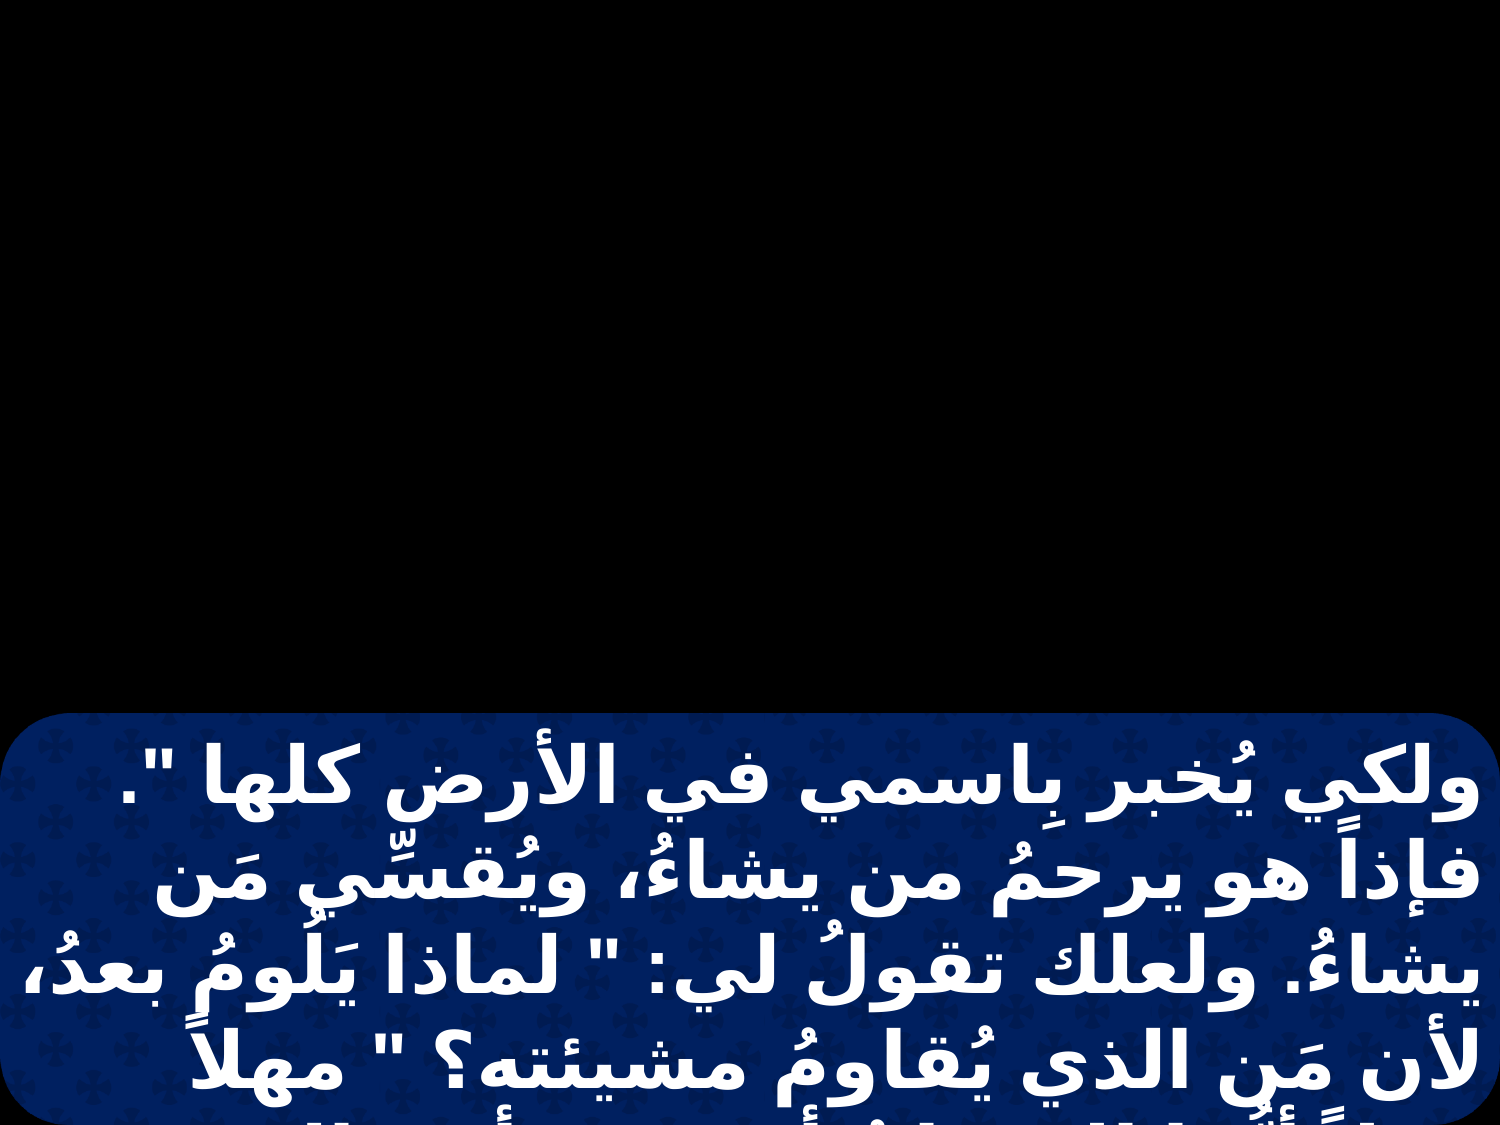

ولكي يُخبر بِاسمي في الأرض كلها ". فإذاً هو يرحمُ من يشاءُ، ويُقسِّي مَن يشاءُ. ولعلك تقولُ لي: " لماذا يَلُومُ بعدُ، لأن مَن الذي يُقاومُ مشيئته؟ " مهلاً مهلاً أيُّها الإنسانُ أنت مَن أنتَ الذي تُجاوبُ اللَّهَ؟ ألعلَّ الجِبْلَةَ تقولُ لِجابِلها: